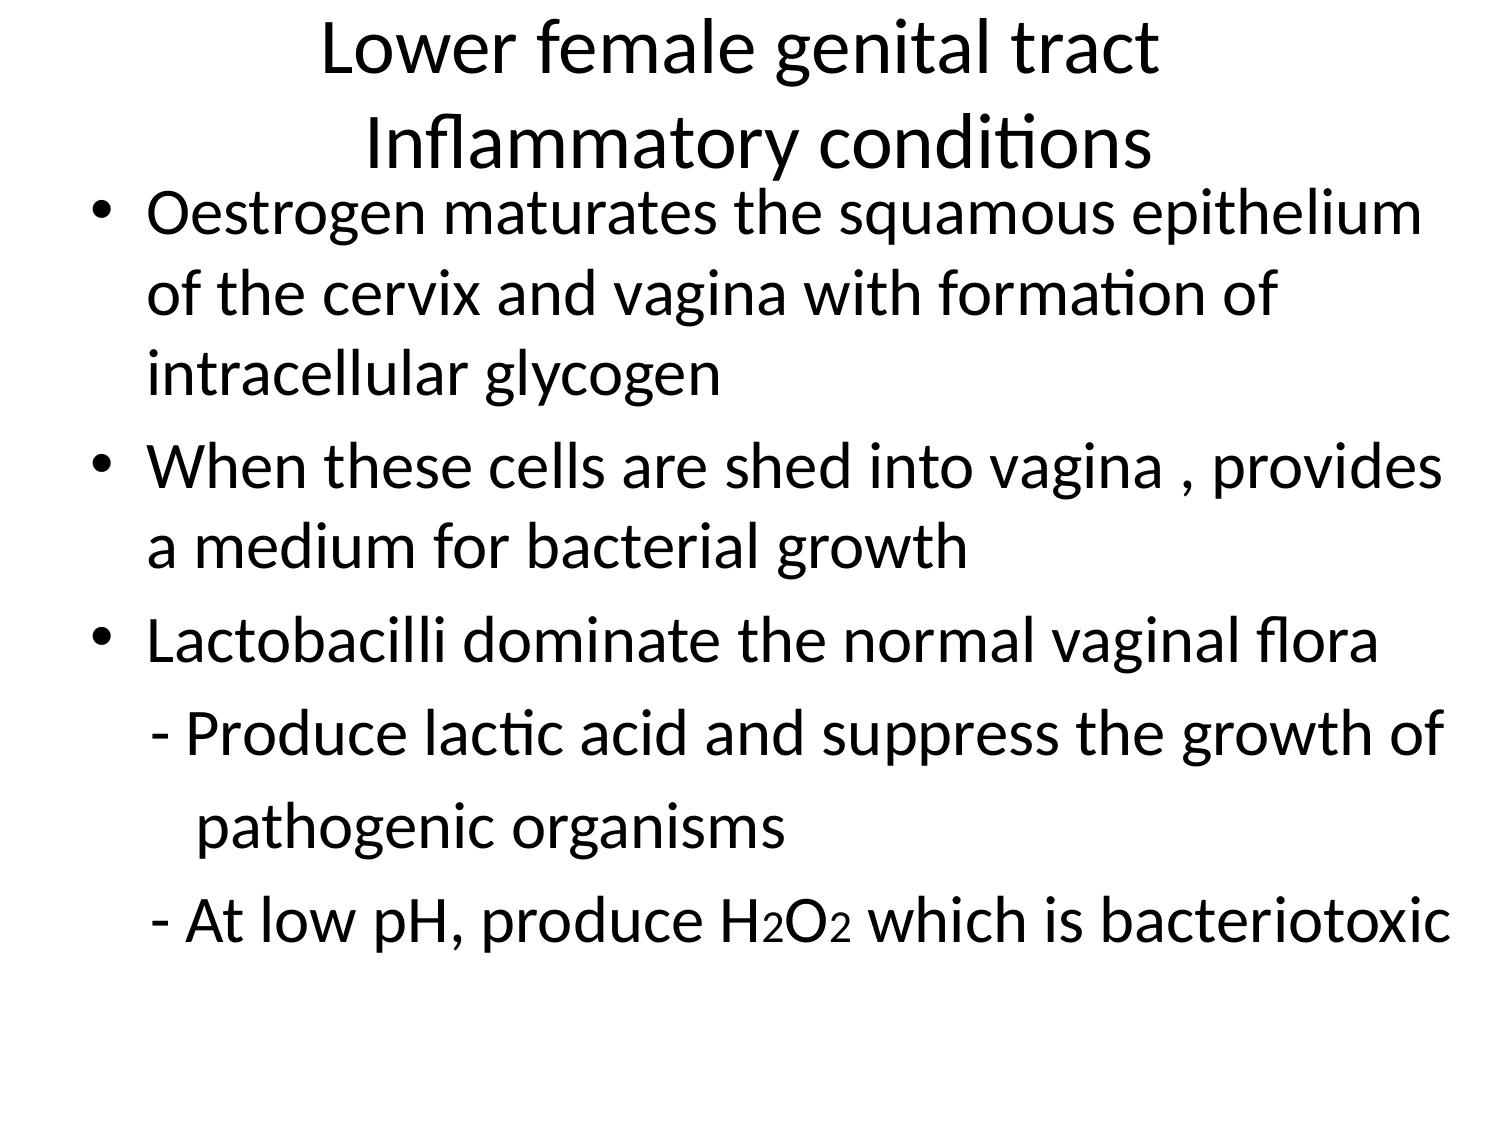

# Lower female genital tract Inflammatory conditions
Oestrogen maturates the squamous epithelium of the cervix and vagina with formation of  intracellular glycogen
When these cells are shed into vagina , provides a medium for bacterial growth
Lactobacilli dominate the normal vaginal flora
    - Produce lactic acid and suppress the growth of
       pathogenic organisms
    - At low pH, produce H2O2 which is bacteriotoxic